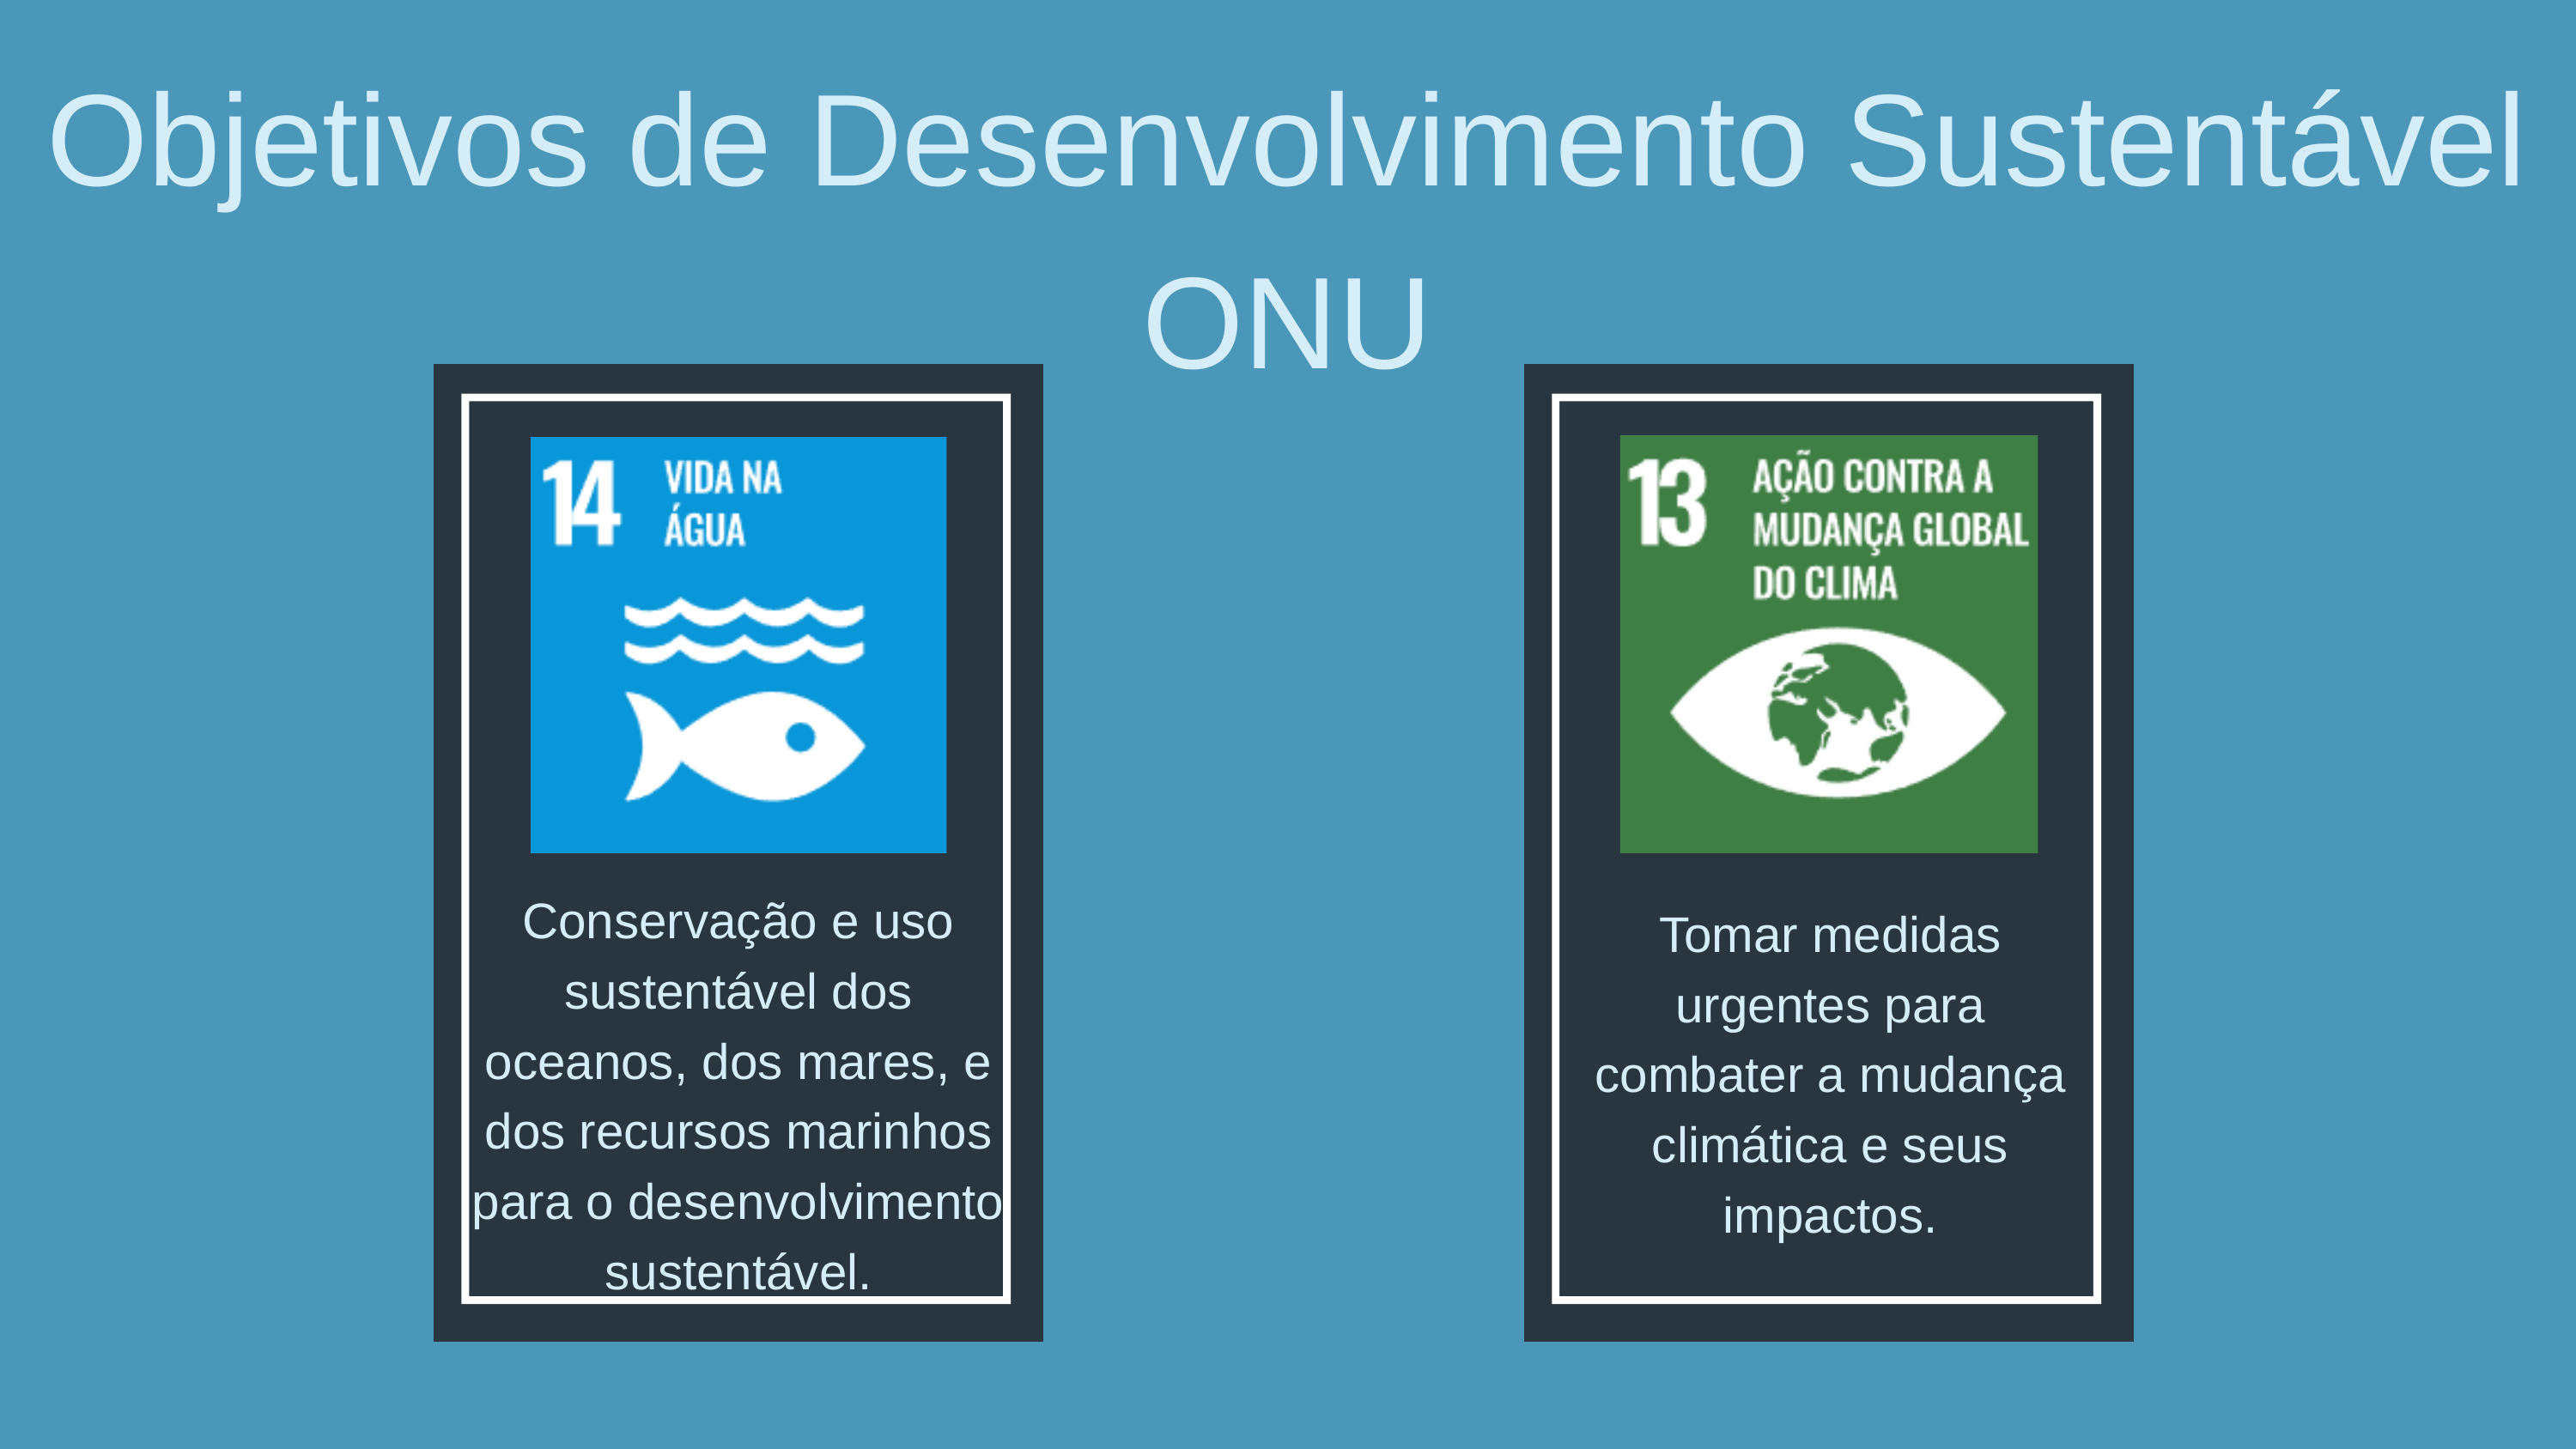

Objetivos de Desenvolvimento Sustentável ONU

Conservação e uso sustentável dos oceanos, dos mares, e dos recursos marinhos para o desenvolvimento sustentável.

Tomar medidas urgentes para combater a mudança climática e seus impactos.